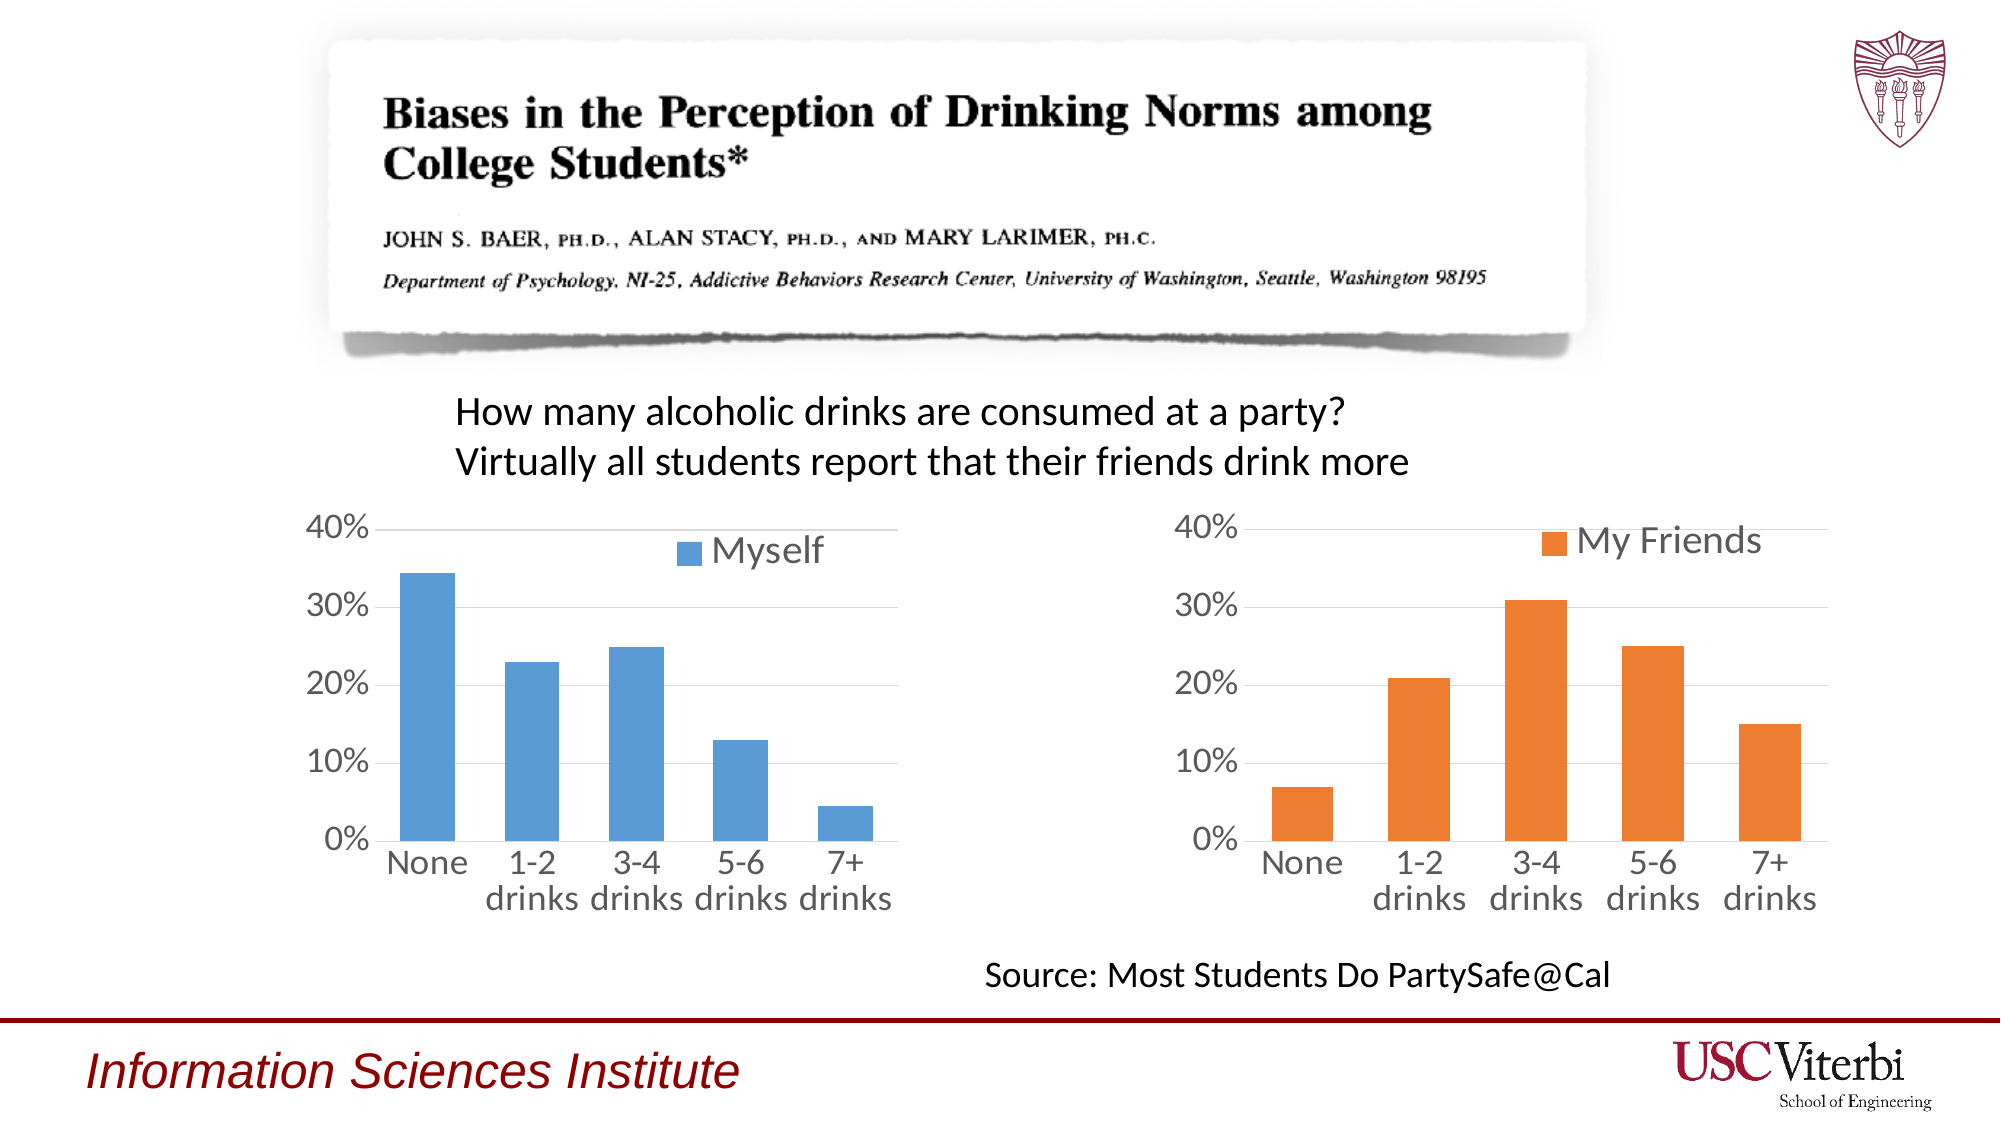

How many alcoholic drinks are consumed at a party? Virtually all students report that their friends drink more

### Chart

| Category | Myself |
|---|---|
| None | 0.345 |
| 1-2 drinks | 0.23 |
| 3-4 drinks | 0.25 |
| 5-6 drinks | 0.13 |
| 7+ drinks | 0.045 |

### Chart

| Category | My Friends |
|---|---|
| None | 0.07 |
| 1-2 drinks | 0.21 |
| 3-4 drinks | 0.31 |
| 5-6 drinks | 0.25 |
| 7+ drinks | 0.15 |
Source: Most Students Do PartySafe@Cal